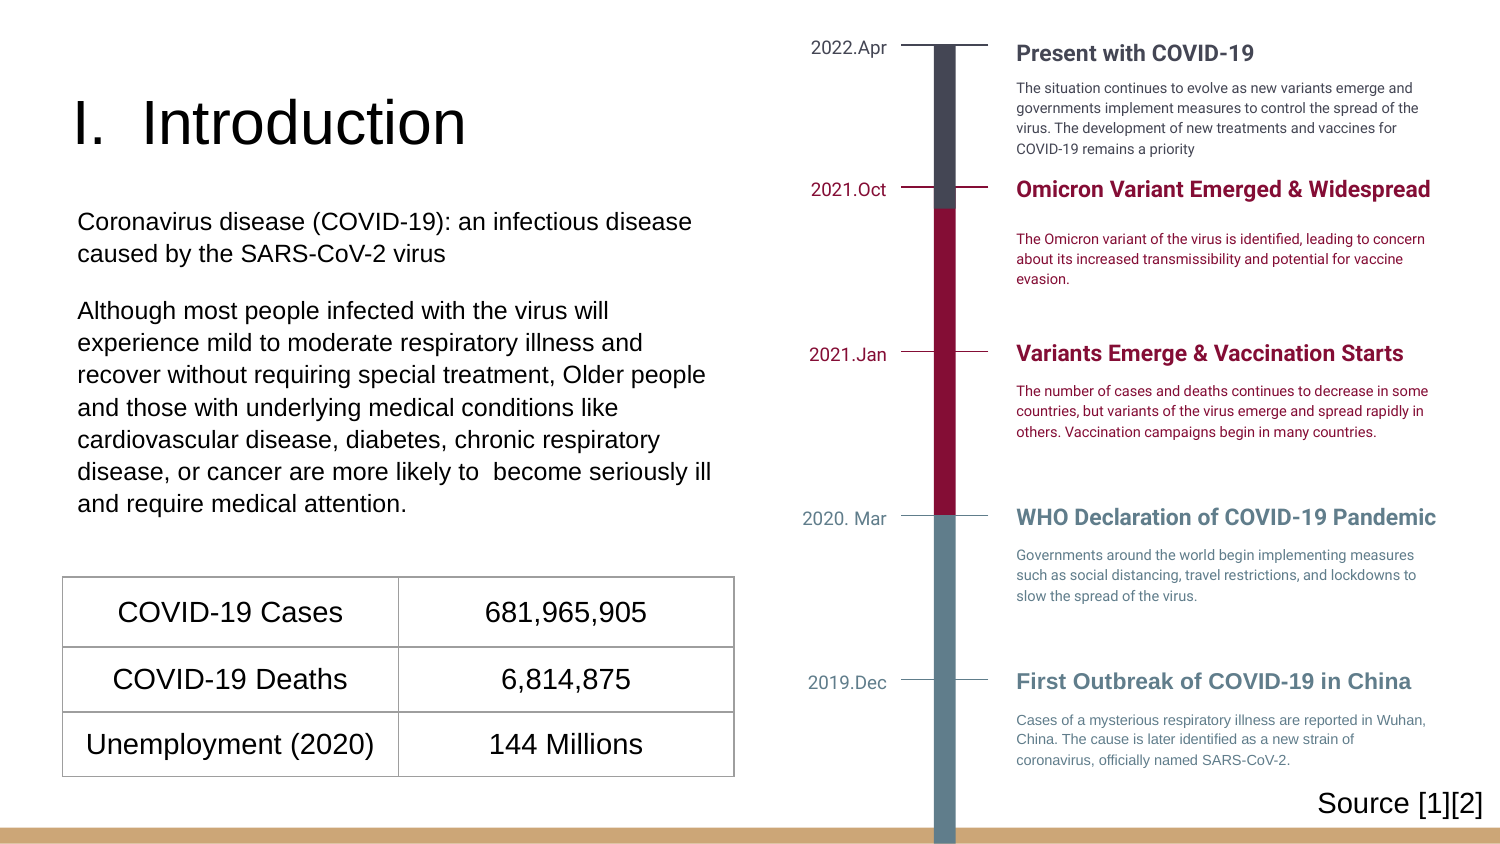

2022.Apr
Present with COVID-19

The situation continues to evolve as new variants emerge and governments implement measures to control the spread of the virus. The development of new treatments and vaccines for COVID-19 remains a priority
# Introduction
Omicron Variant Emerged & Widespread
2021.Oct

The Omicron variant of the virus is identified, leading to concern about its increased transmissibility and potential for vaccine evasion.
Coronavirus disease (COVID-19): an infectious disease caused by the SARS-CoV-2 virus
Although most people infected with the virus will experience mild to moderate respiratory illness and recover without requiring special treatment, Older people and those with underlying medical conditions like cardiovascular disease, diabetes, chronic respiratory disease, or cancer are more likely to  become seriously ill and require medical attention.
Variants Emerge & Vaccination Starts
2021.Jan

The number of cases and deaths continues to decrease in some countries, but variants of the virus emerge and spread rapidly in others. Vaccination campaigns begin in many countries.
WHO Declaration of COVID-19 Pandemic
2020. Mar

Governments around the world begin implementing measures such as social distancing, travel restrictions, and lockdowns to slow the spread of the virus.
| COVID-19 Cases | 681,965,905 |
| --- | --- |
| COVID-19 Deaths | 6,814,875 |
| Unemployment (2020) | 144 Millions |
First Outbreak of COVID-19 in China
2019.Dec

Cases of a mysterious respiratory illness are reported in Wuhan, China. The cause is later identified as a new strain of coronavirus, officially named SARS-CoV-2.
Source [1][2]